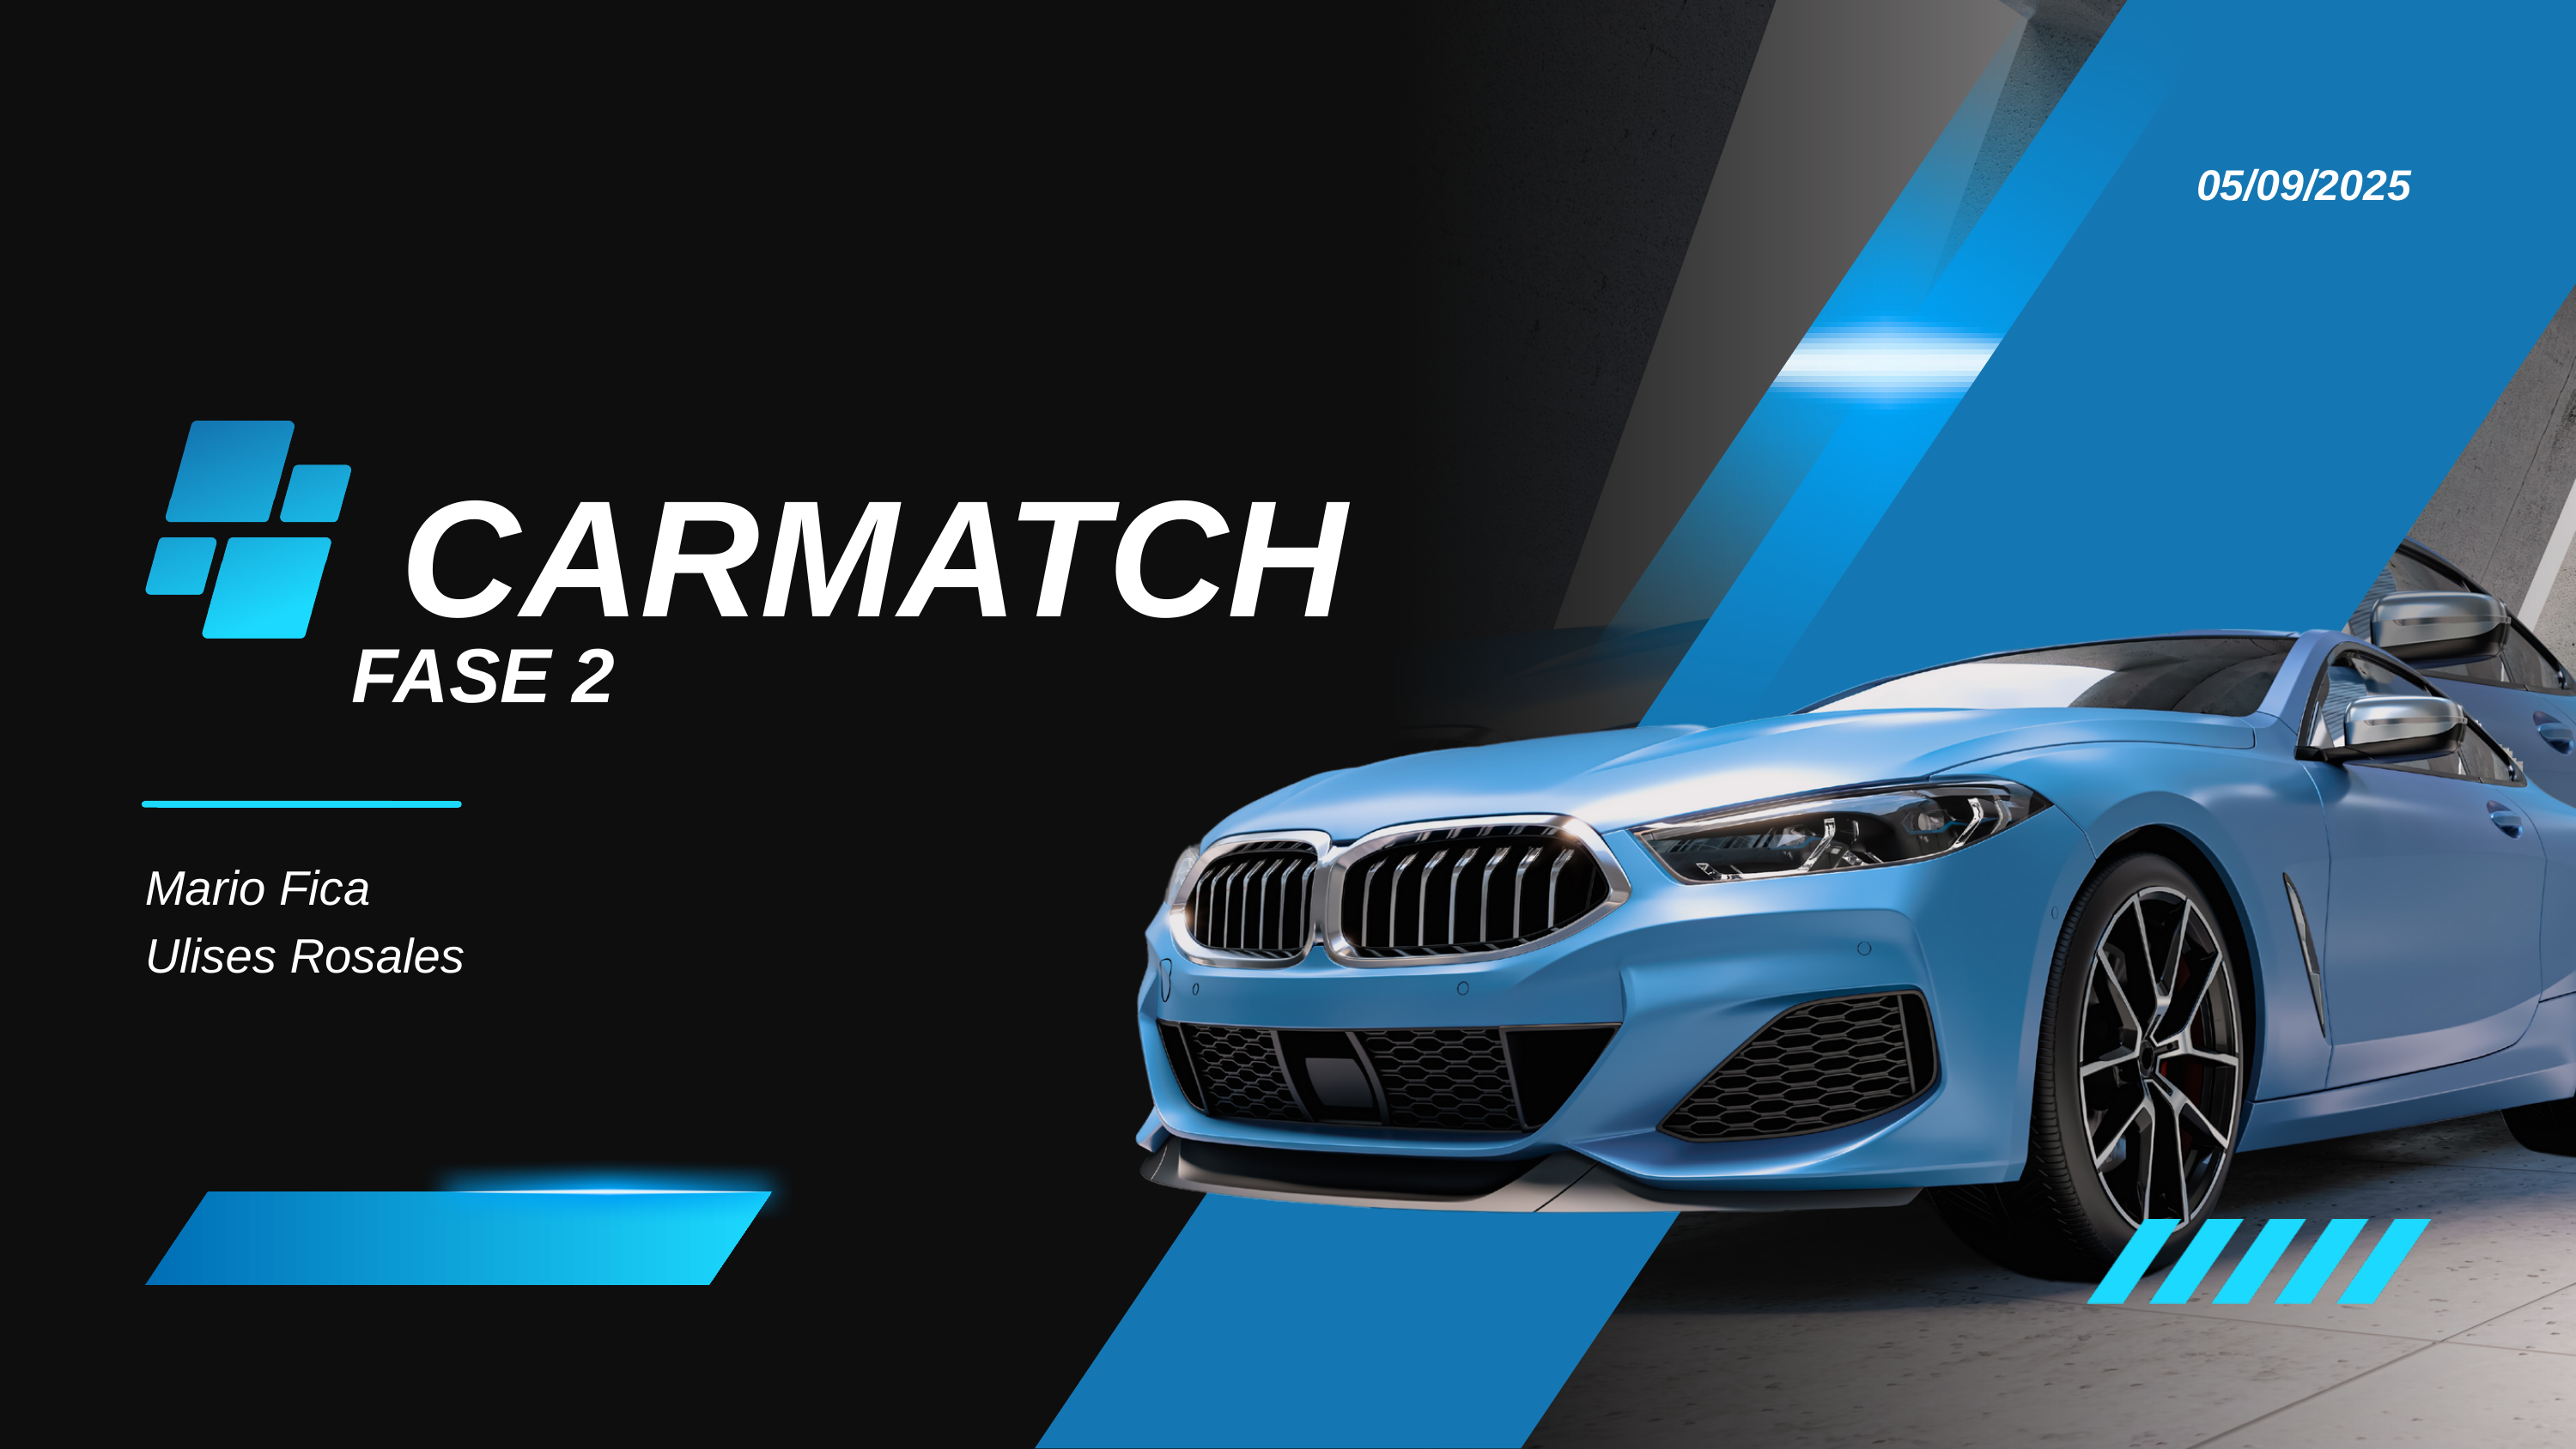

05/09/2025

CARMATCH

FASE 2

Mario Fica
Ulises Rosales